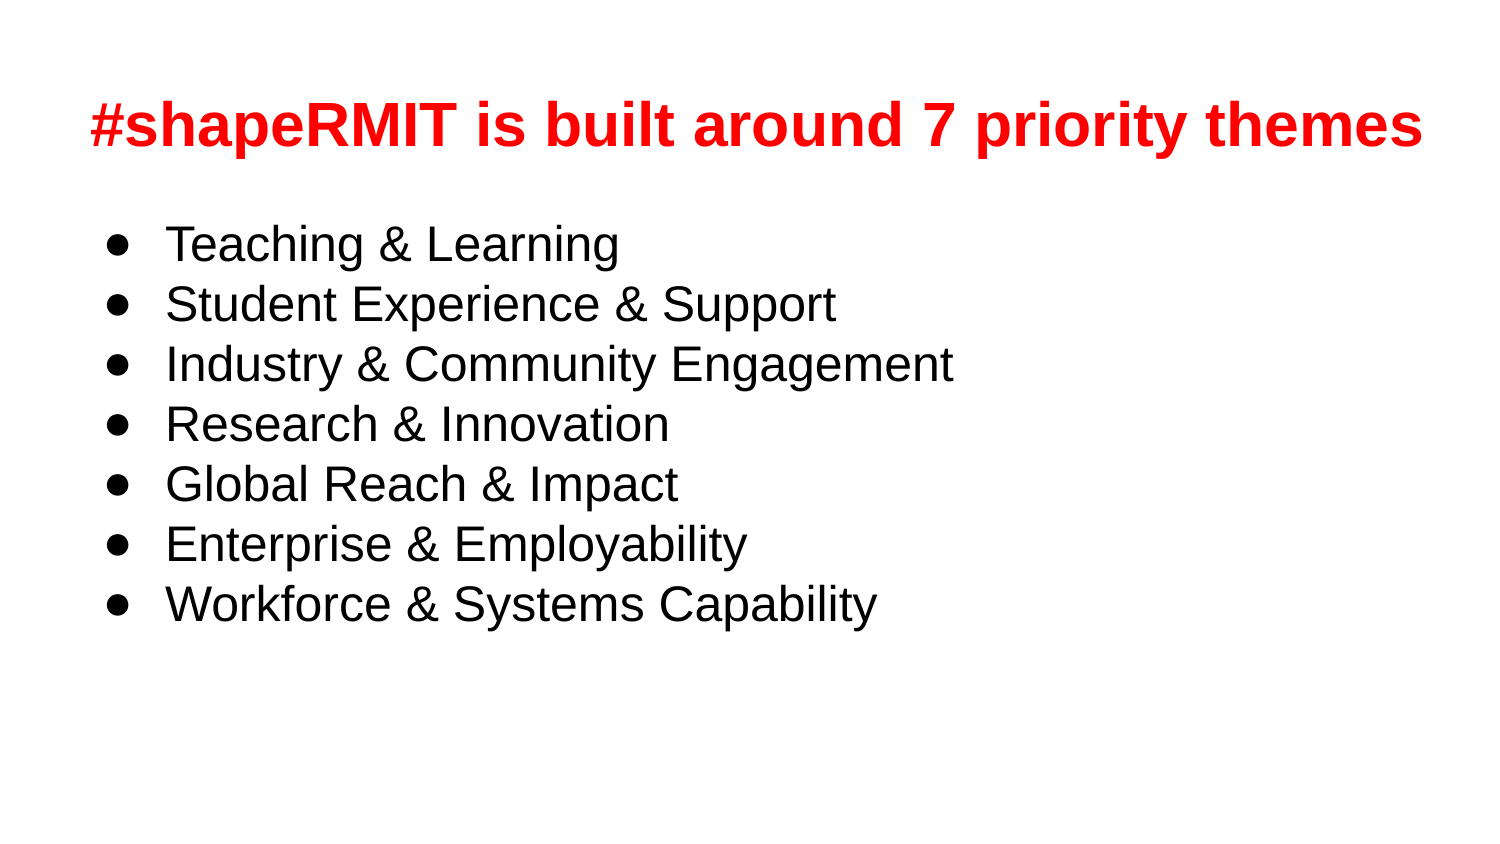

# #shapeRMIT is built around 7 priority themes
Teaching & Learning
Student Experience & Support
Industry & Community Engagement
Research & Innovation
Global Reach & Impact
Enterprise & Employability
Workforce & Systems Capability